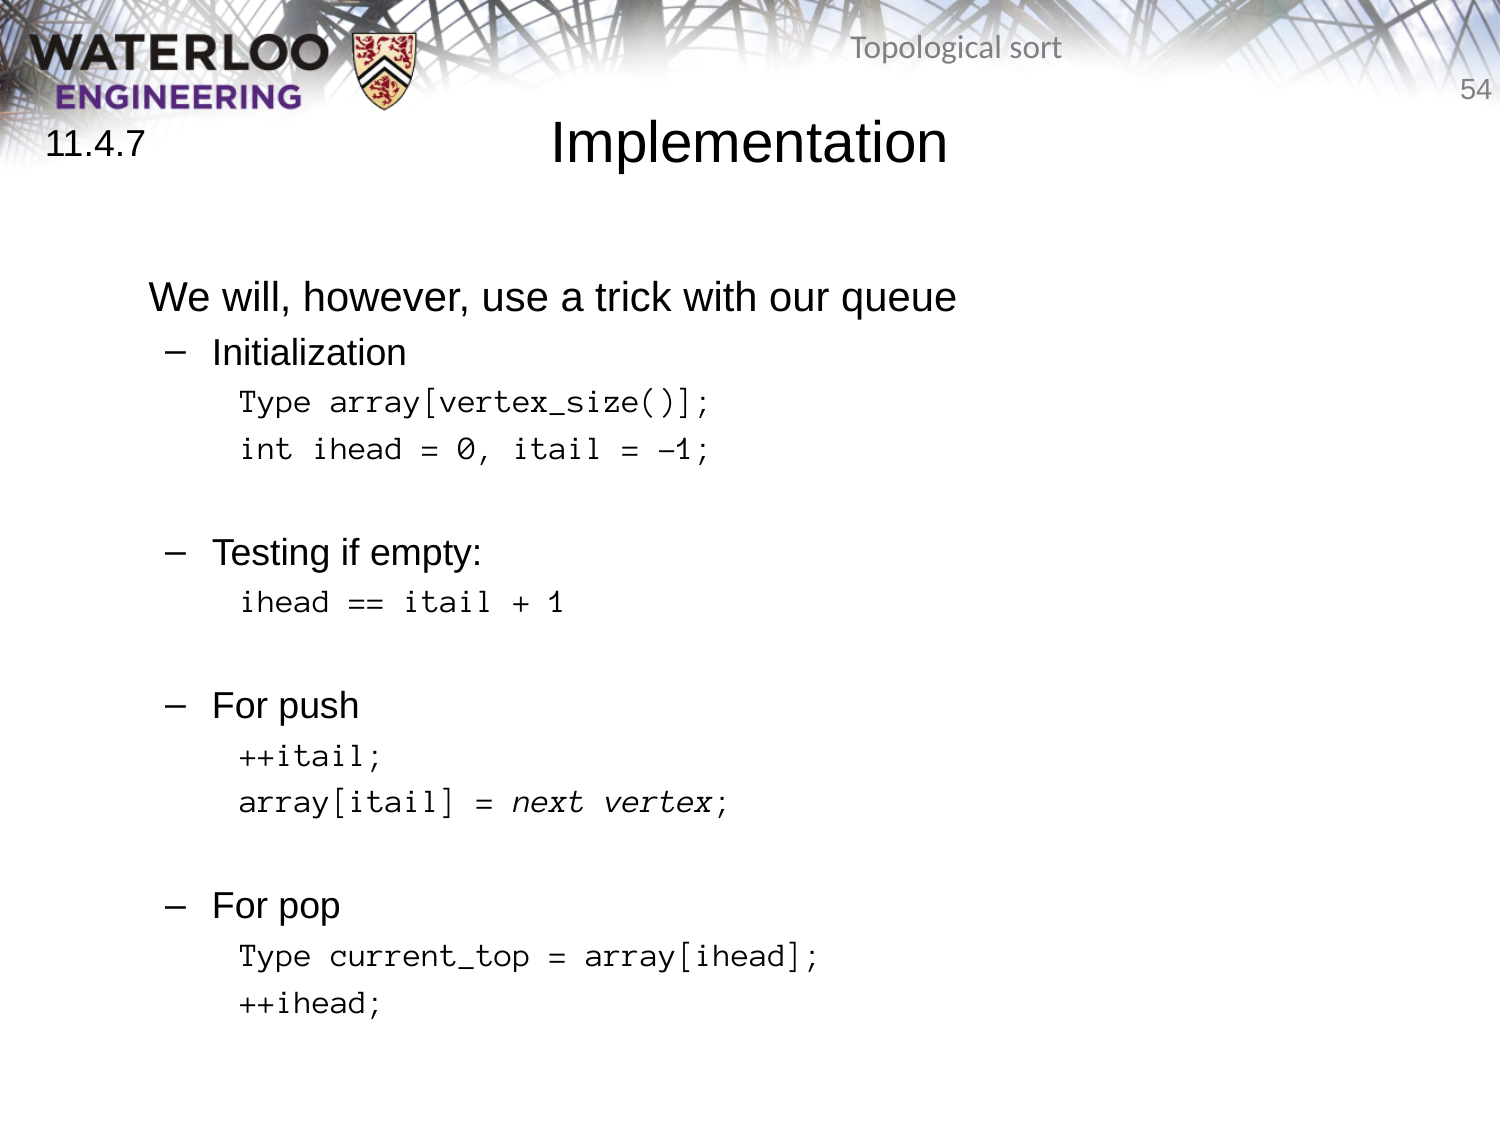

# Implementation
11.4.7
	We will, however, use a trick with our queue
Initialization
Type array[vertex_size()];
int ihead = 0, itail = -1;

Testing if empty:
ihead == itail + 1

For push
++itail;
array[itail] = next vertex;

For pop
Type current_top = array[ihead];
++ihead;